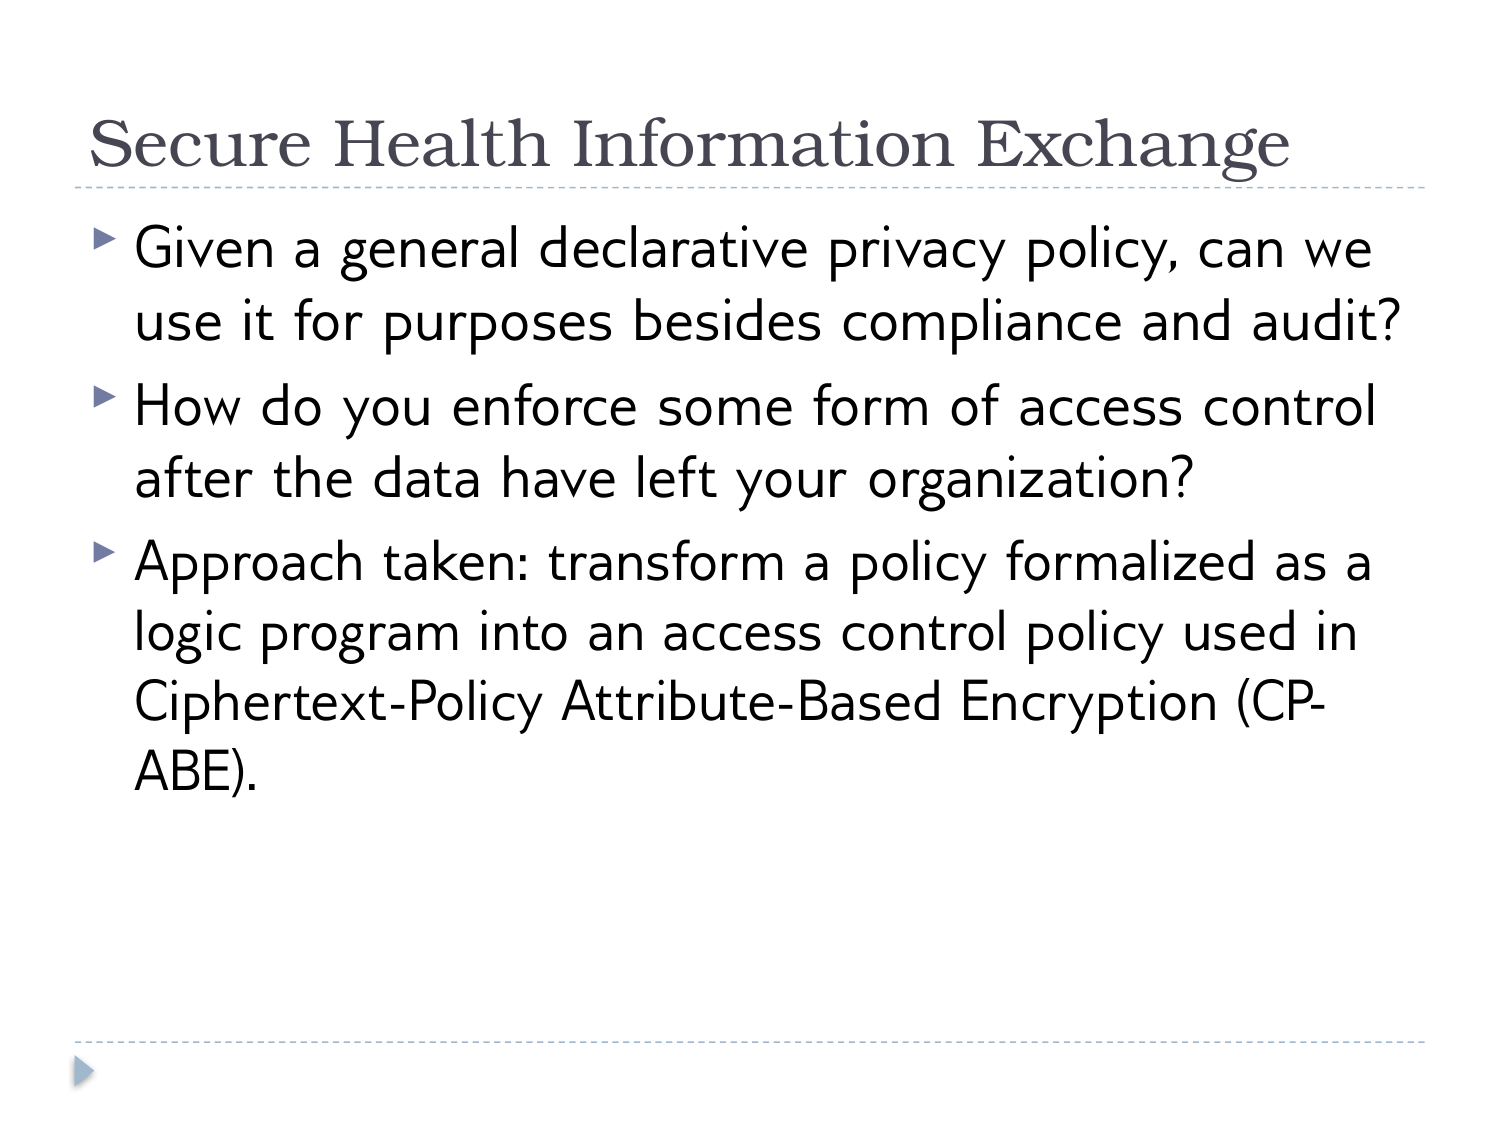

# Secure Health Information Exchange
Given a general declarative privacy policy, can we use it for purposes besides compliance and audit?
How do you enforce some form of access control after the data have left your organization?
Approach taken: transform a policy formalized as a logic program into an access control policy used in Ciphertext-Policy Attribute-Based Encryption (CP-ABE).